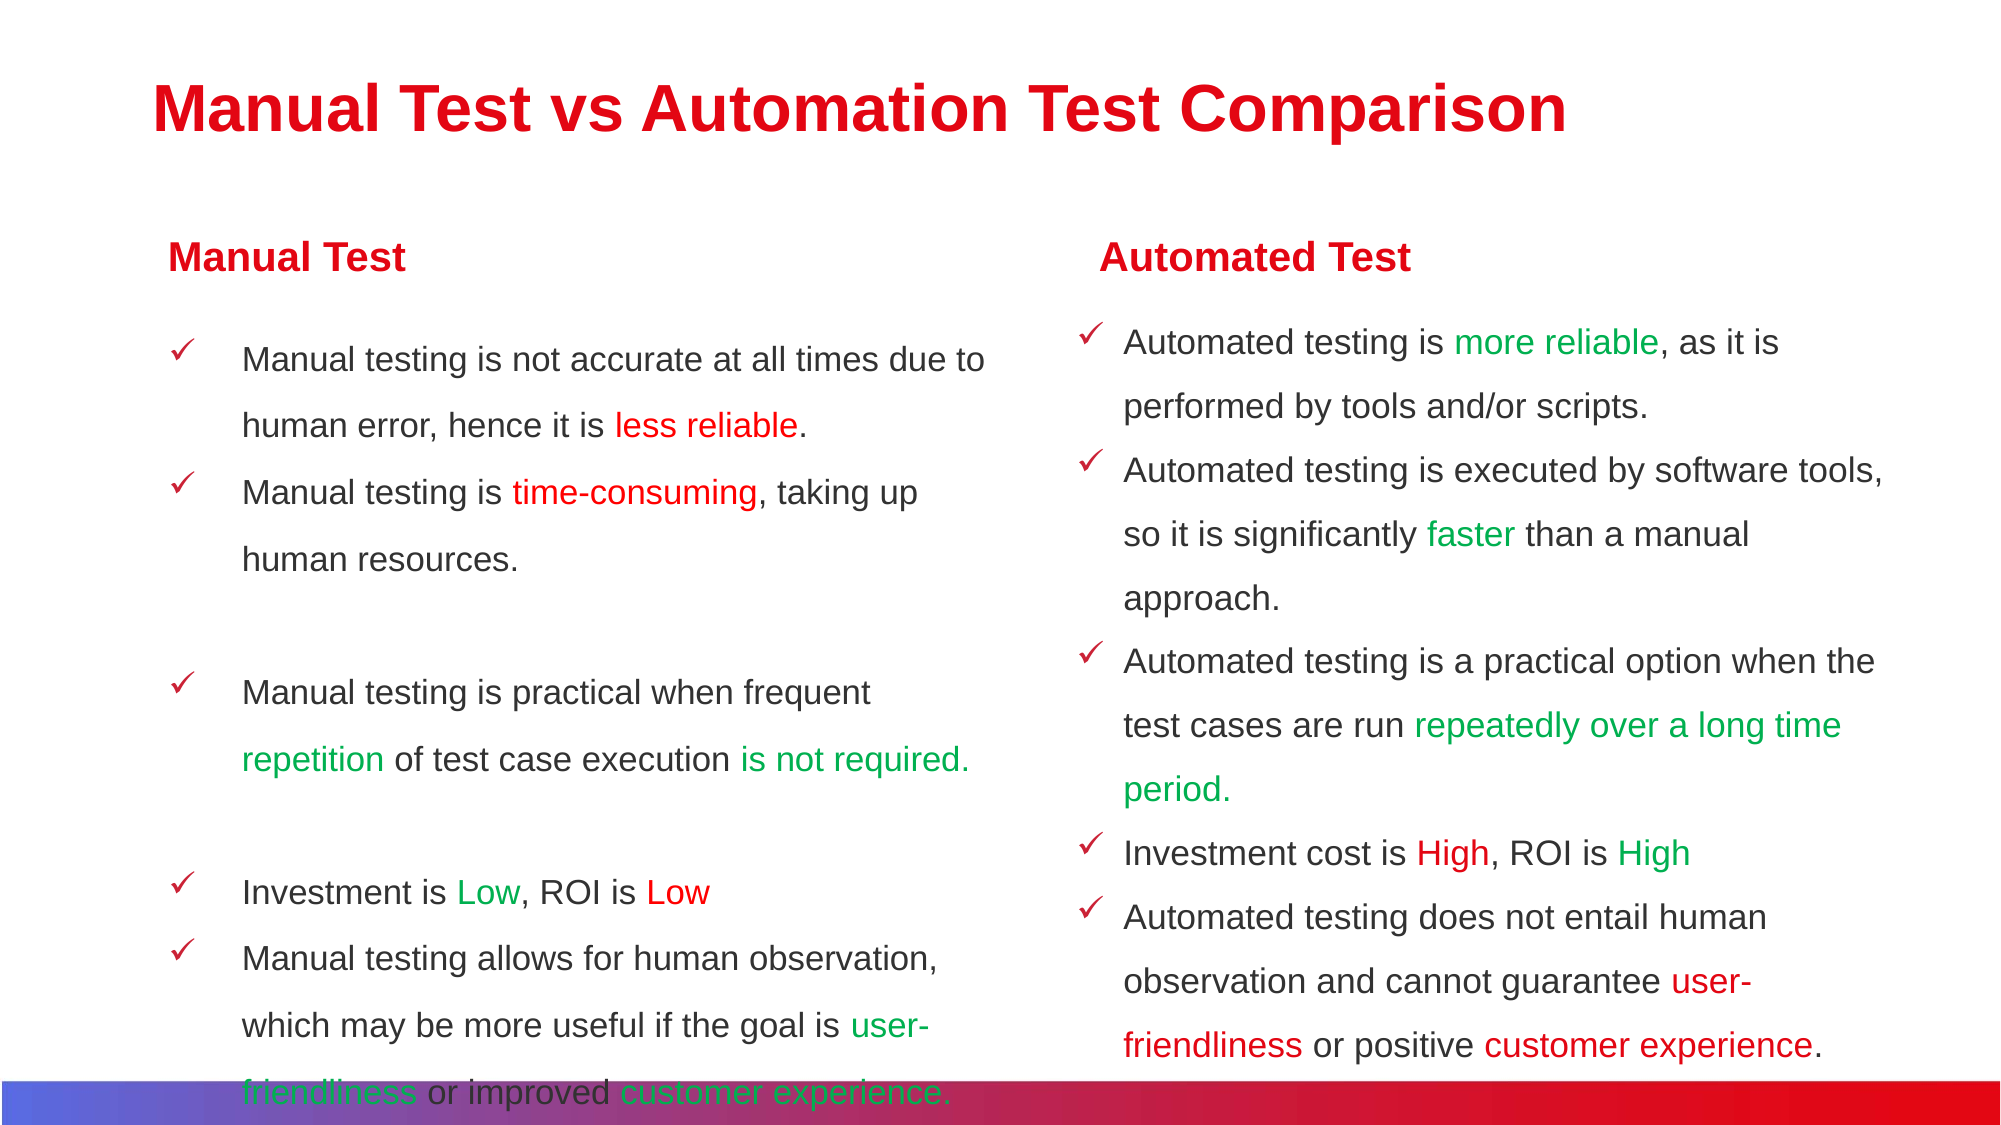

# Manual Test vs Automation Test Comparison
Manual Test
Automated Test
Automated testing is more reliable, as it is performed by tools and/or scripts.
Automated testing is executed by software tools, so it is significantly faster than a manual approach.
Automated testing is a practical option when the test cases are run repeatedly over a long time period.
Investment cost is High, ROI is High
Automated testing does not entail human observation and cannot guarantee user-friendliness or positive customer experience.
Manual testing is not accurate at all times due to human error, hence it is less reliable.
Manual testing is time-consuming, taking up human resources.

Manual testing is practical when frequent repetition of test case execution is not required.

Investment is Low, ROI is Low
Manual testing allows for human observation, which may be more useful if the goal is user-friendliness or improved customer experience.